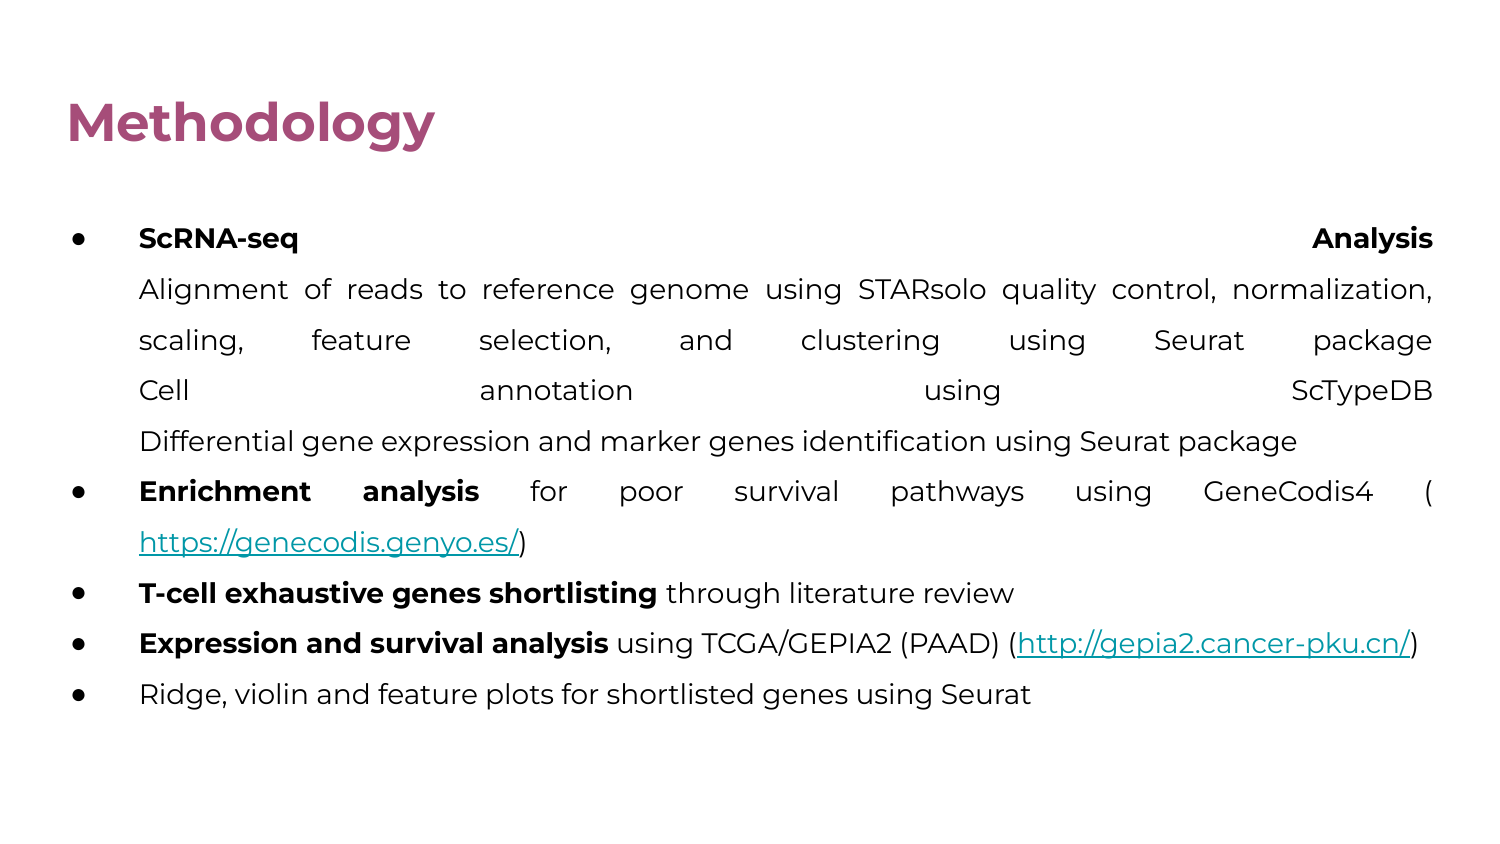

# Methodology
ScRNA-seq Analysis
Alignment of reads to reference genome using STARsolo quality control, normalization, scaling, feature selection, and clustering using Seurat package
Cell annotation using ScTypeDB
Differential gene expression and marker genes identification using Seurat package
Enrichment analysis for poor survival pathways using GeneCodis4 (https://genecodis.genyo.es/)
T-cell exhaustive genes shortlisting through literature review
Expression and survival analysis using TCGA/GEPIA2 (PAAD) (http://gepia2.cancer-pku.cn/)
Ridge, violin and feature plots for shortlisted genes using Seurat